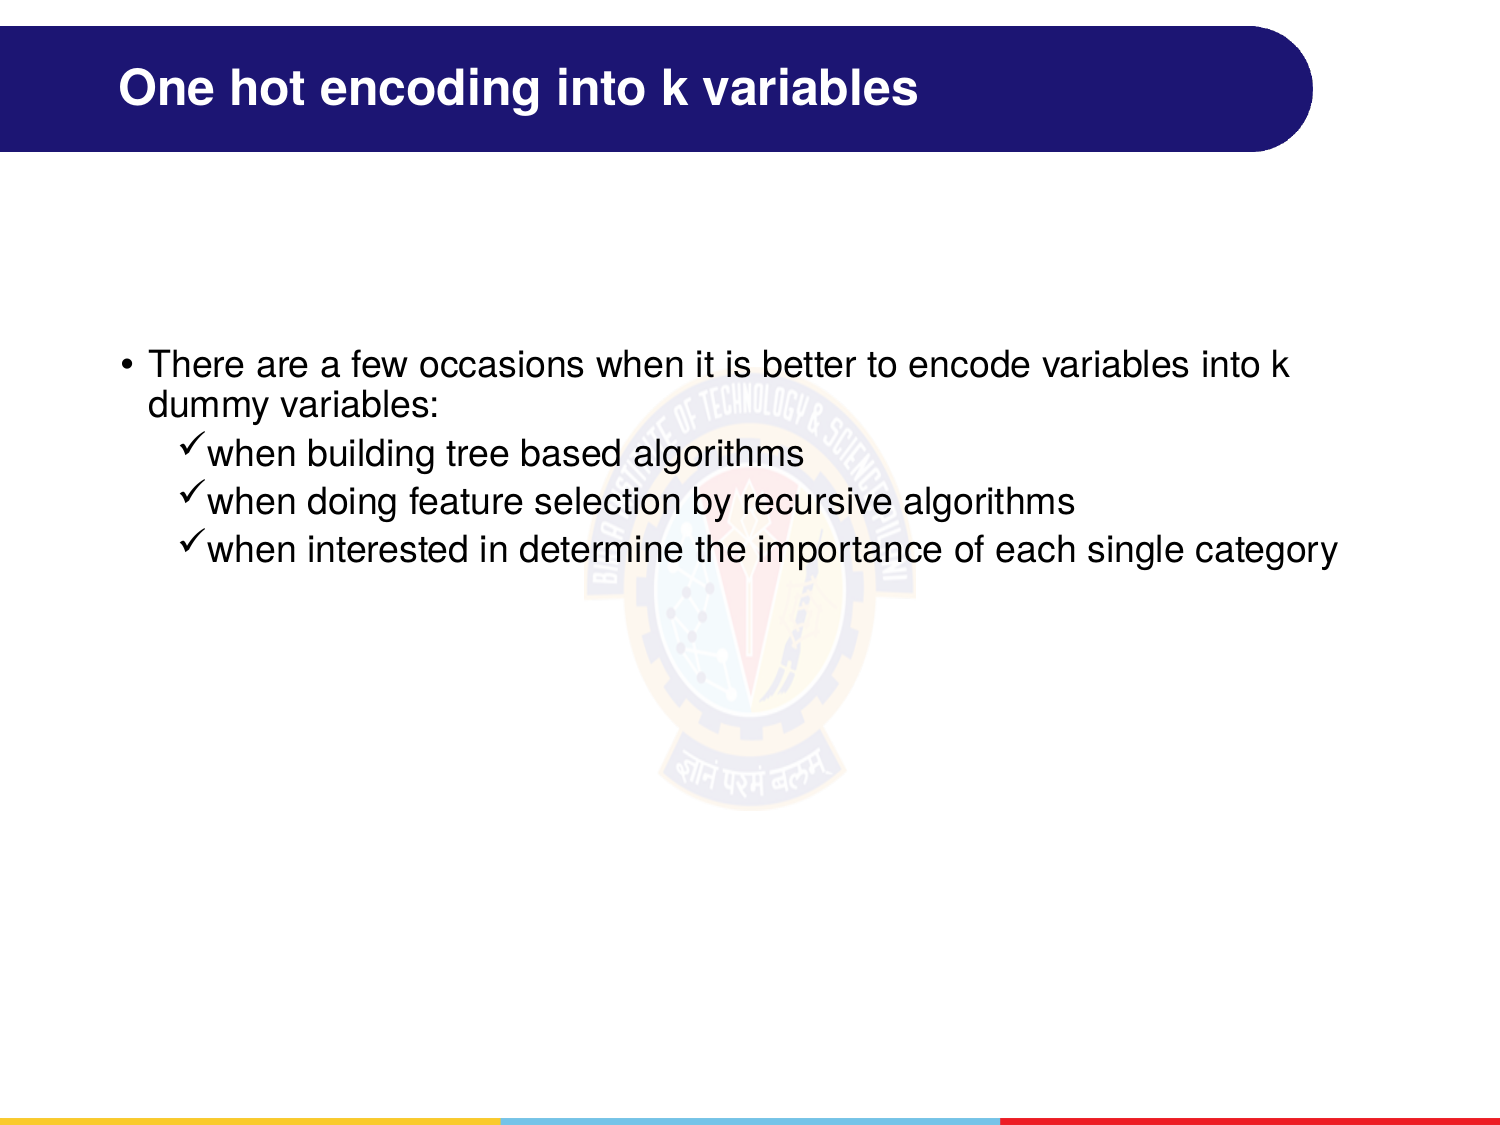

# One hot encoding into k variables

There are a few occasions when it is better to encode variables into k dummy variables:
when building tree based algorithms
when doing feature selection by recursive algorithms
when interested in determine the importance of each single category